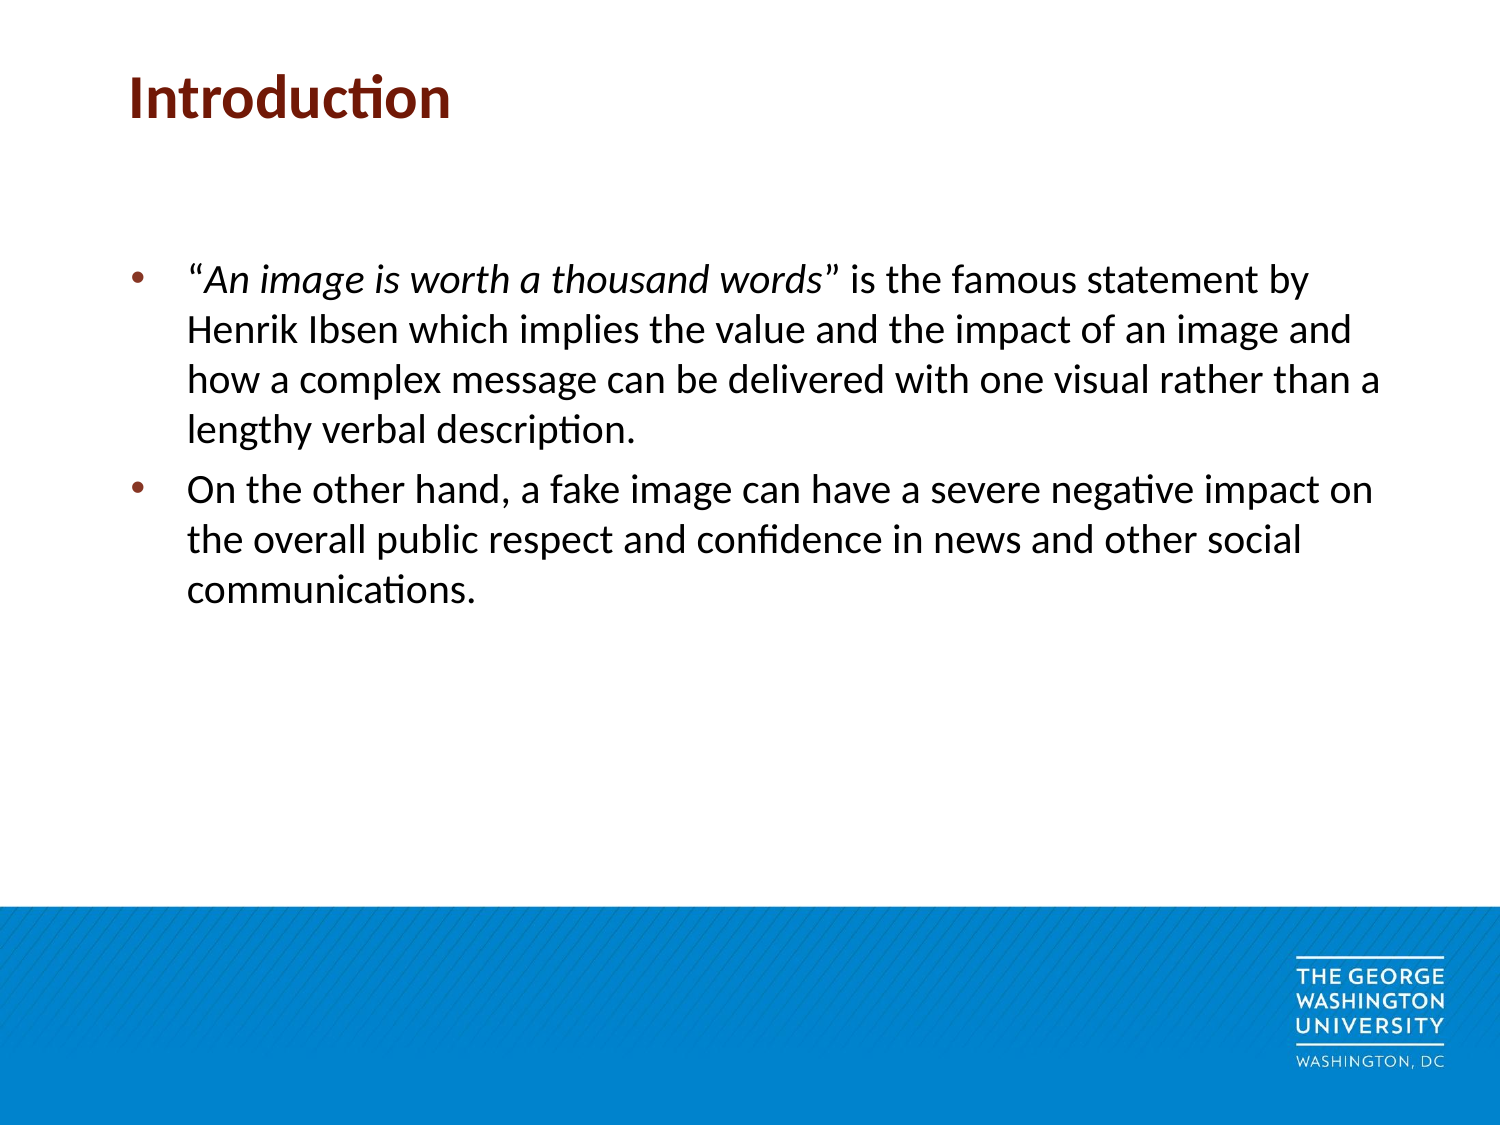

# Introduction

“An image is worth a thousand words” is the famous statement by Henrik Ibsen which implies the value and the impact of an image and how a complex message can be delivered with one visual rather than a lengthy verbal description.
On the other hand, a fake image can have a severe negative impact on the overall public respect and confidence in news and other social communications.